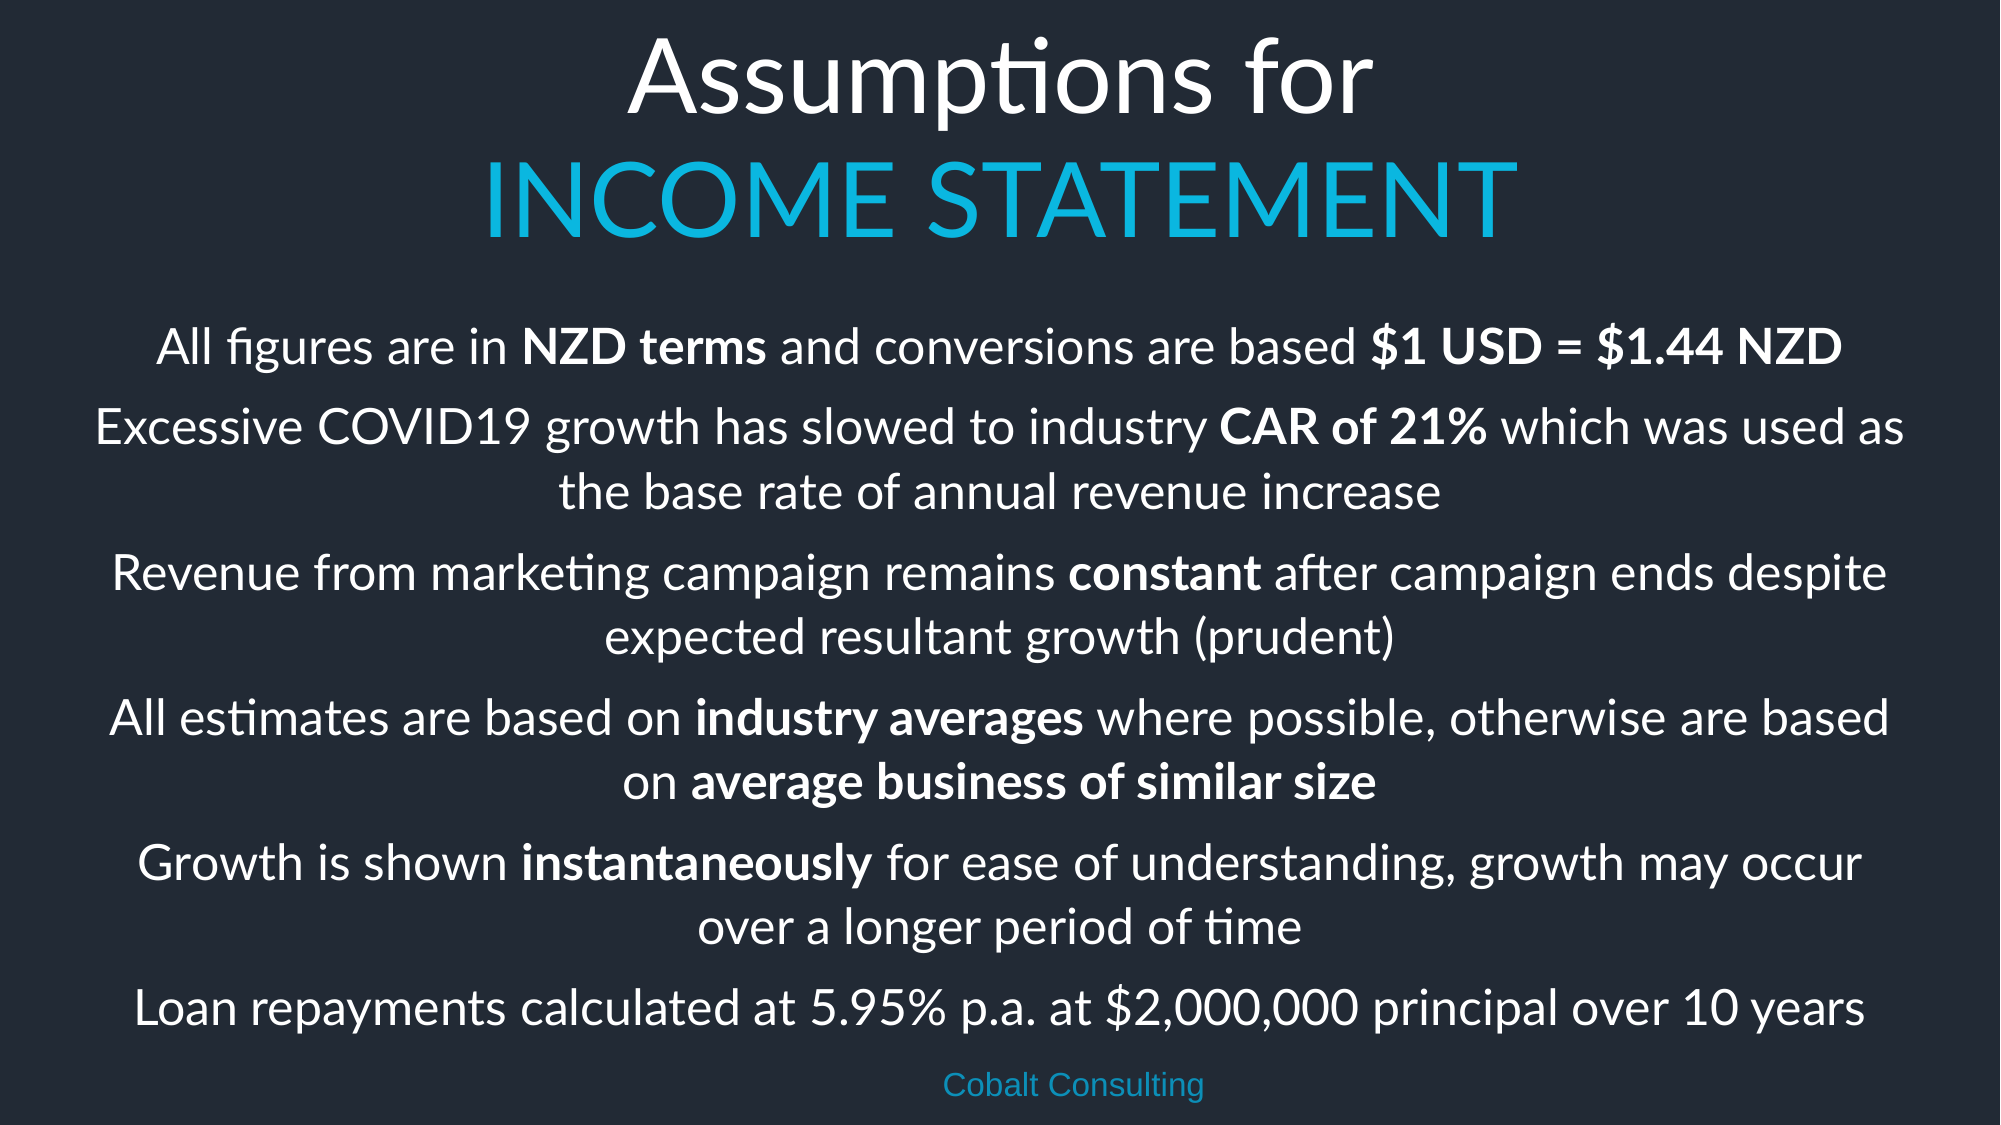

Assumptions for INCOME STATEMENT
All figures are in NZD terms and conversions are based $1 USD = $1.44 NZD
Excessive COVID19 growth has slowed to industry CAR of 21% which was used as the base rate of annual revenue increase
Revenue from marketing campaign remains constant after campaign ends despite expected resultant growth (prudent)
All estimates are based on industry averages where possible, otherwise are based on average business of similar size
Growth is shown instantaneously for ease of understanding, growth may occur over a longer period of time
Loan repayments calculated at 5.95% p.a. at $2,000,000 principal over 10 years

	Cobalt Consulting